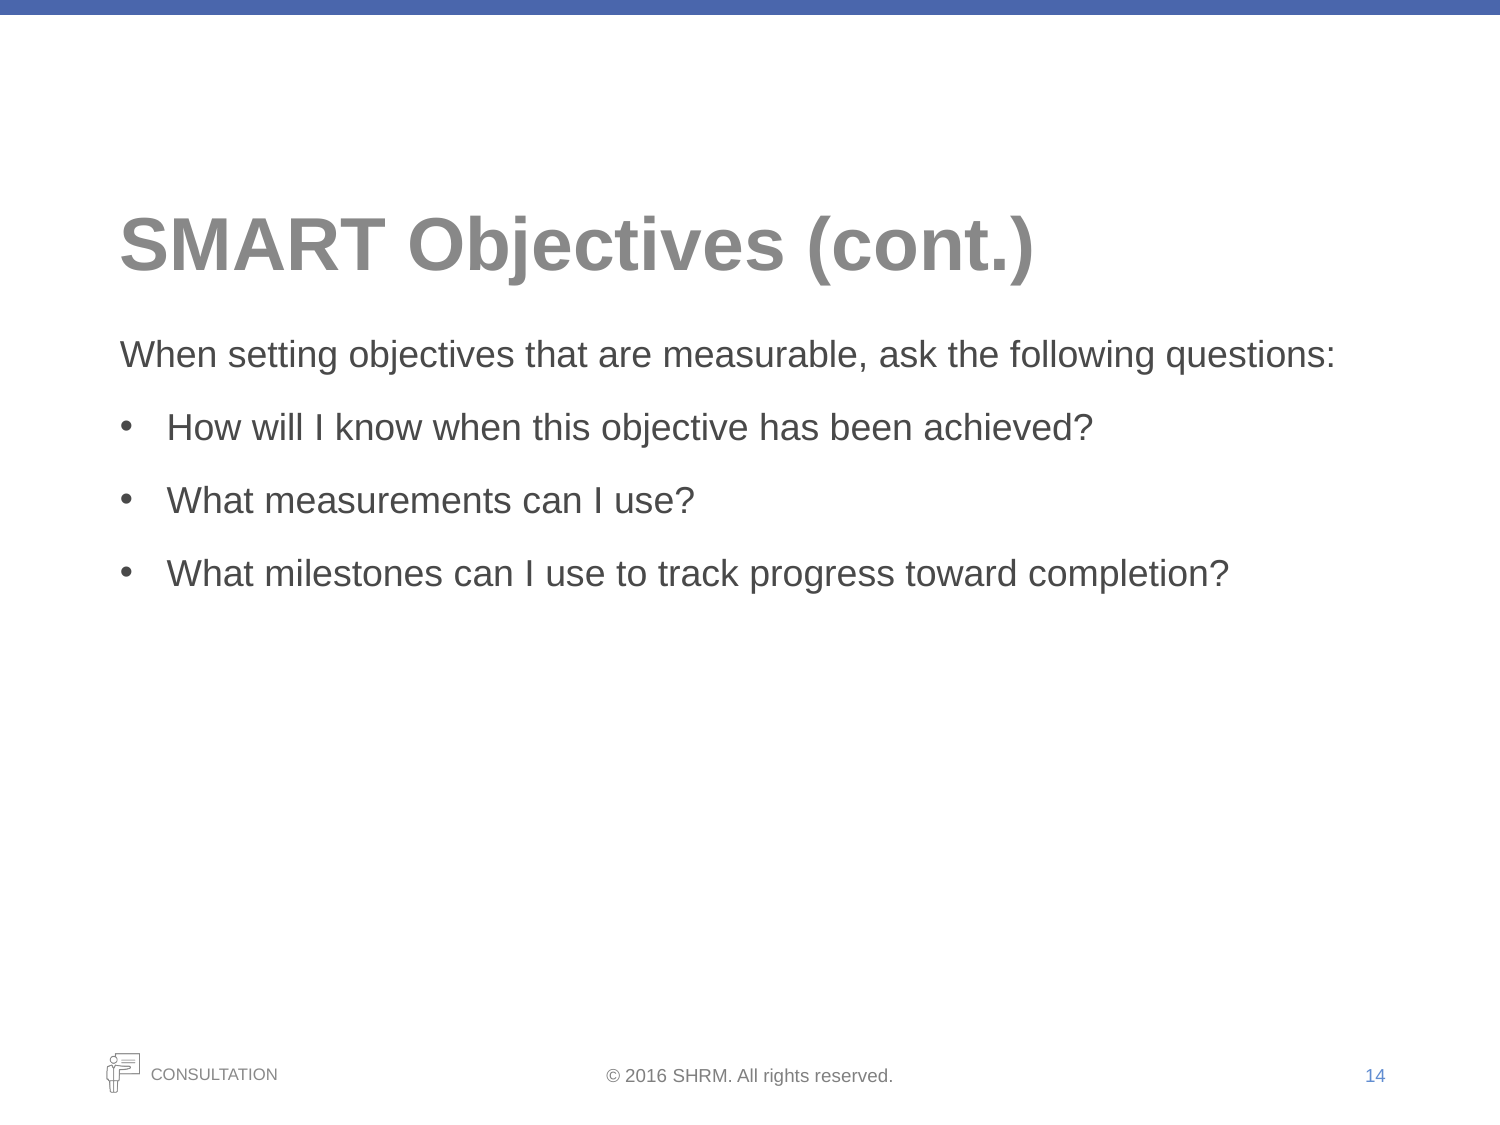

# SMART Objectives (cont.)
When setting objectives that are measurable, ask the following questions:
How will I know when this objective has been achieved?
What measurements can I use?
What milestones can I use to track progress toward completion?
14